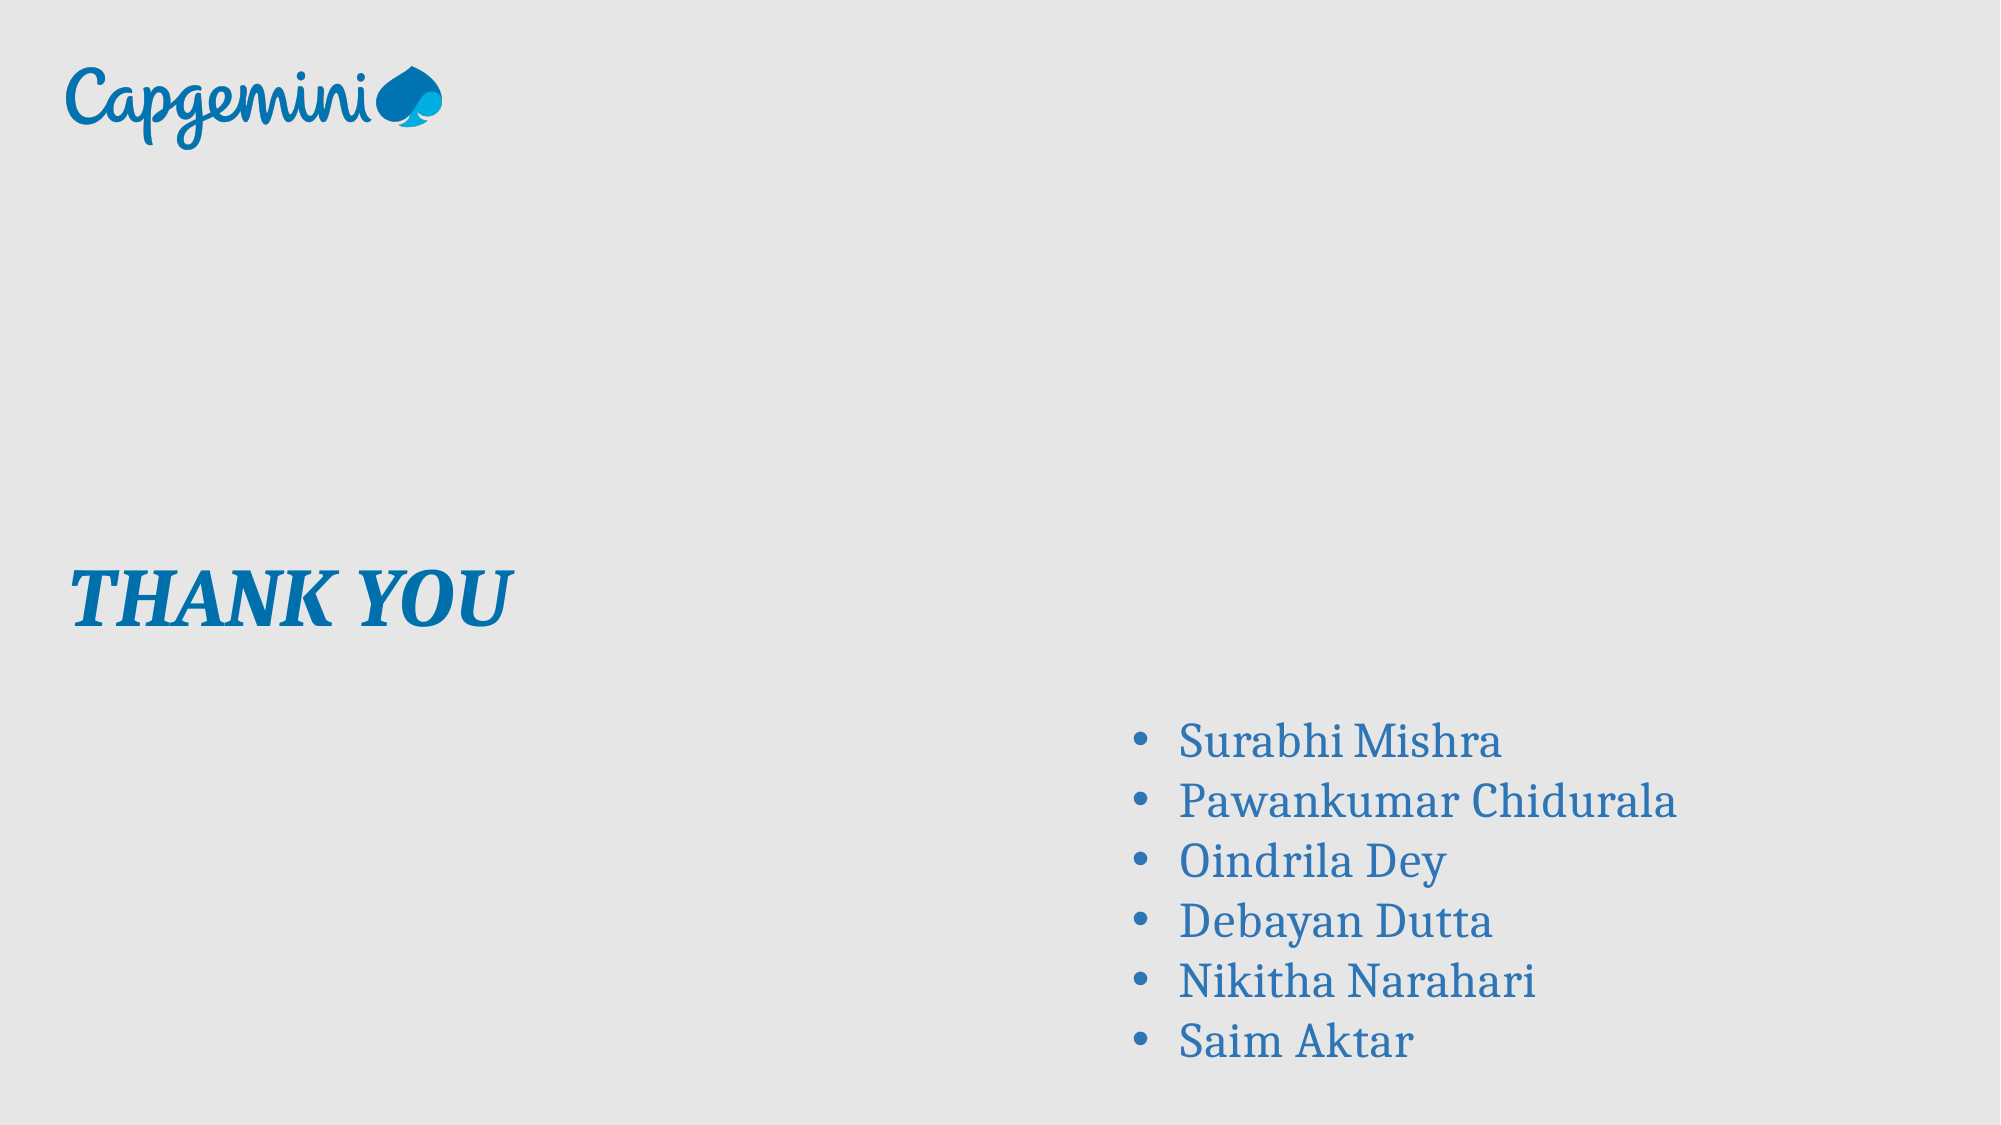

THANK YOU
Surabhi Mishra
Pawankumar Chidurala
Oindrila Dey
Debayan Dutta
Nikitha Narahari
Saim Aktar